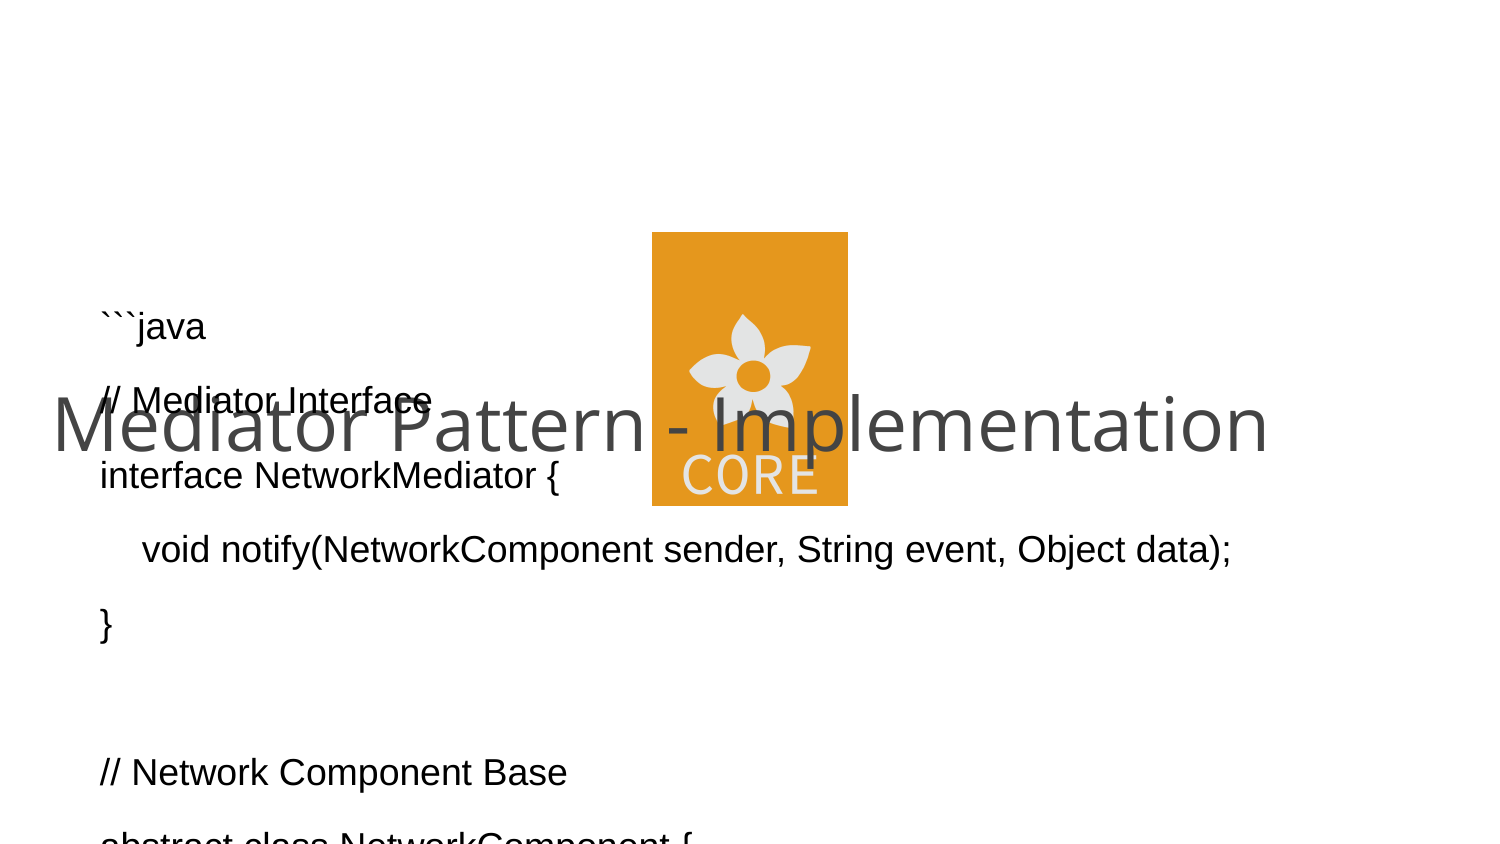

# Mediator Pattern - Implementation

```java
// Mediator Interface
interface NetworkMediator {
    void notify(NetworkComponent sender, String event, Object data);
}

// Network Component Base
abstract class NetworkComponent {
    protected NetworkMediator mediator;

    public NetworkComponent(NetworkMediator mediator) {
        this.mediator = mediator;
    }
}

// Concrete Component
class Router extends NetworkComponent {
    public Router(NetworkMediator mediator) {
        super(mediator);
    }

    public void routePacket(Packet packet) {
        // Route the packet
        if (packet.isHighPriority()) {
            mediator.notify(this, "HIGH_PRIORITY_TRAFFIC", packet);
        }
    }

    public void handleNetworkCongestion() {
        System.out.println("Router: Adjusting routing table");
    }
}